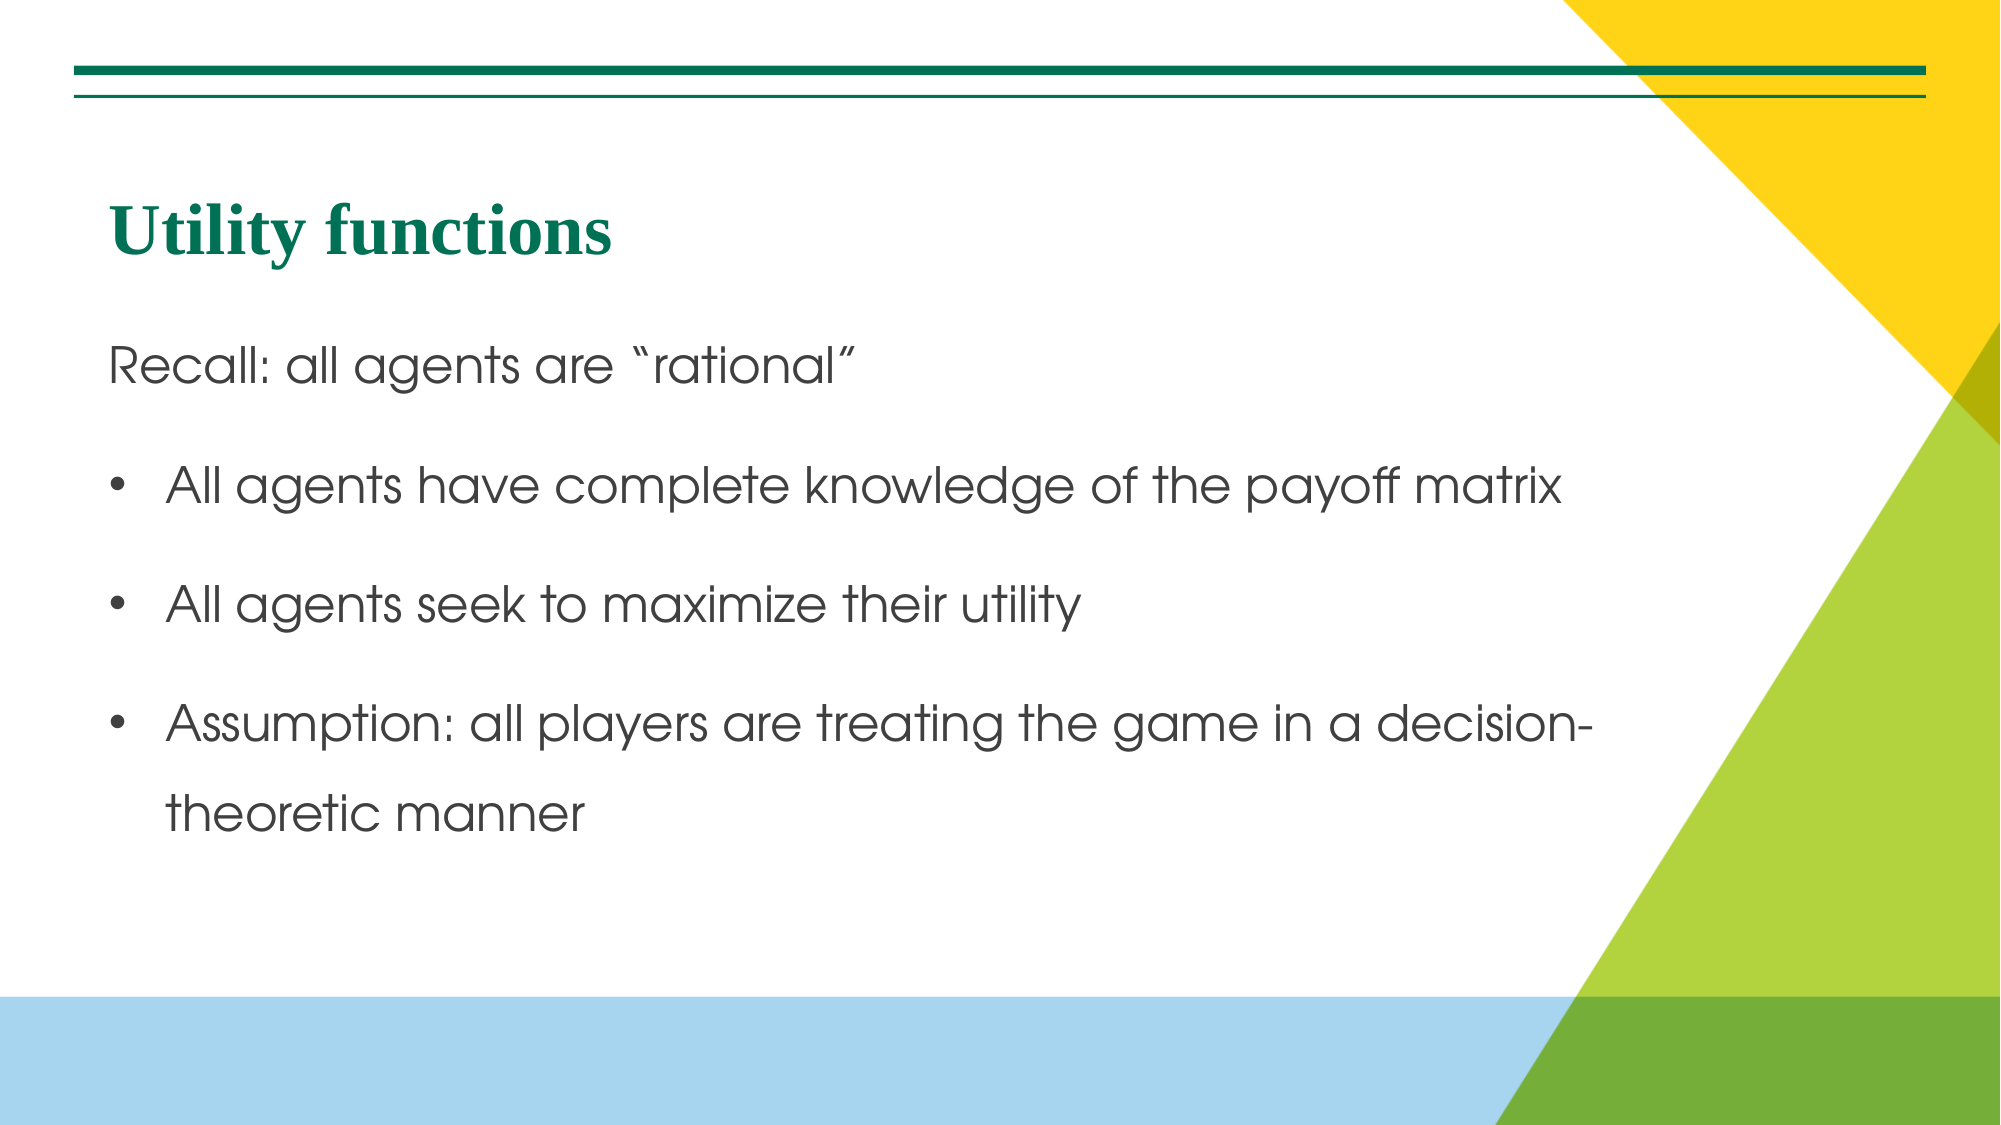

# Utility functions
Recall: all agents are “rational”
All agents have complete knowledge of the payoff matrix
All agents seek to maximize their utility
Assumption: all players are treating the game in a decision-theoretic manner